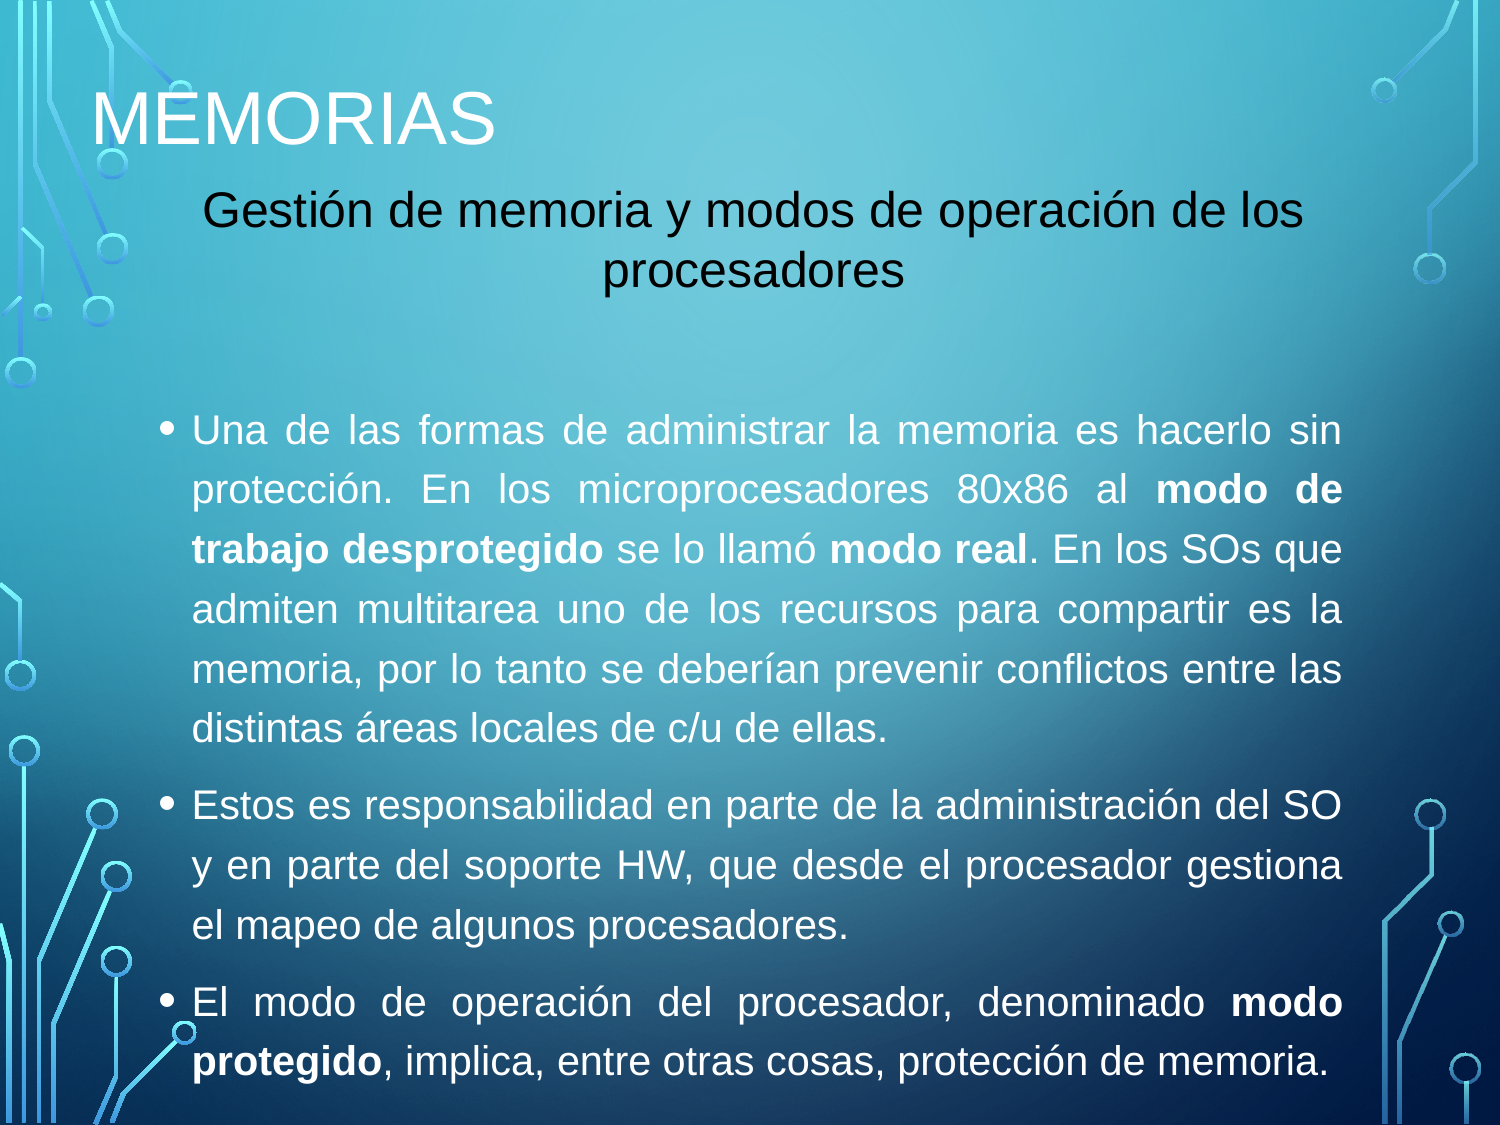

# Memorias
Gestión de memoria y modos de operación de los procesadores
Una de las formas de administrar la memoria es hacerlo sin protección. En los microprocesadores 80x86 al modo de trabajo desprotegido se lo llamó modo real. En los SOs que admiten multitarea uno de los recursos para compartir es la memoria, por lo tanto se deberían prevenir conflictos entre las distintas áreas locales de c/u de ellas.
Estos es responsabilidad en parte de la administración del SO y en parte del soporte HW, que desde el procesador gestiona el mapeo de algunos procesadores.
El modo de operación del procesador, denominado modo protegido, implica, entre otras cosas, protección de memoria.